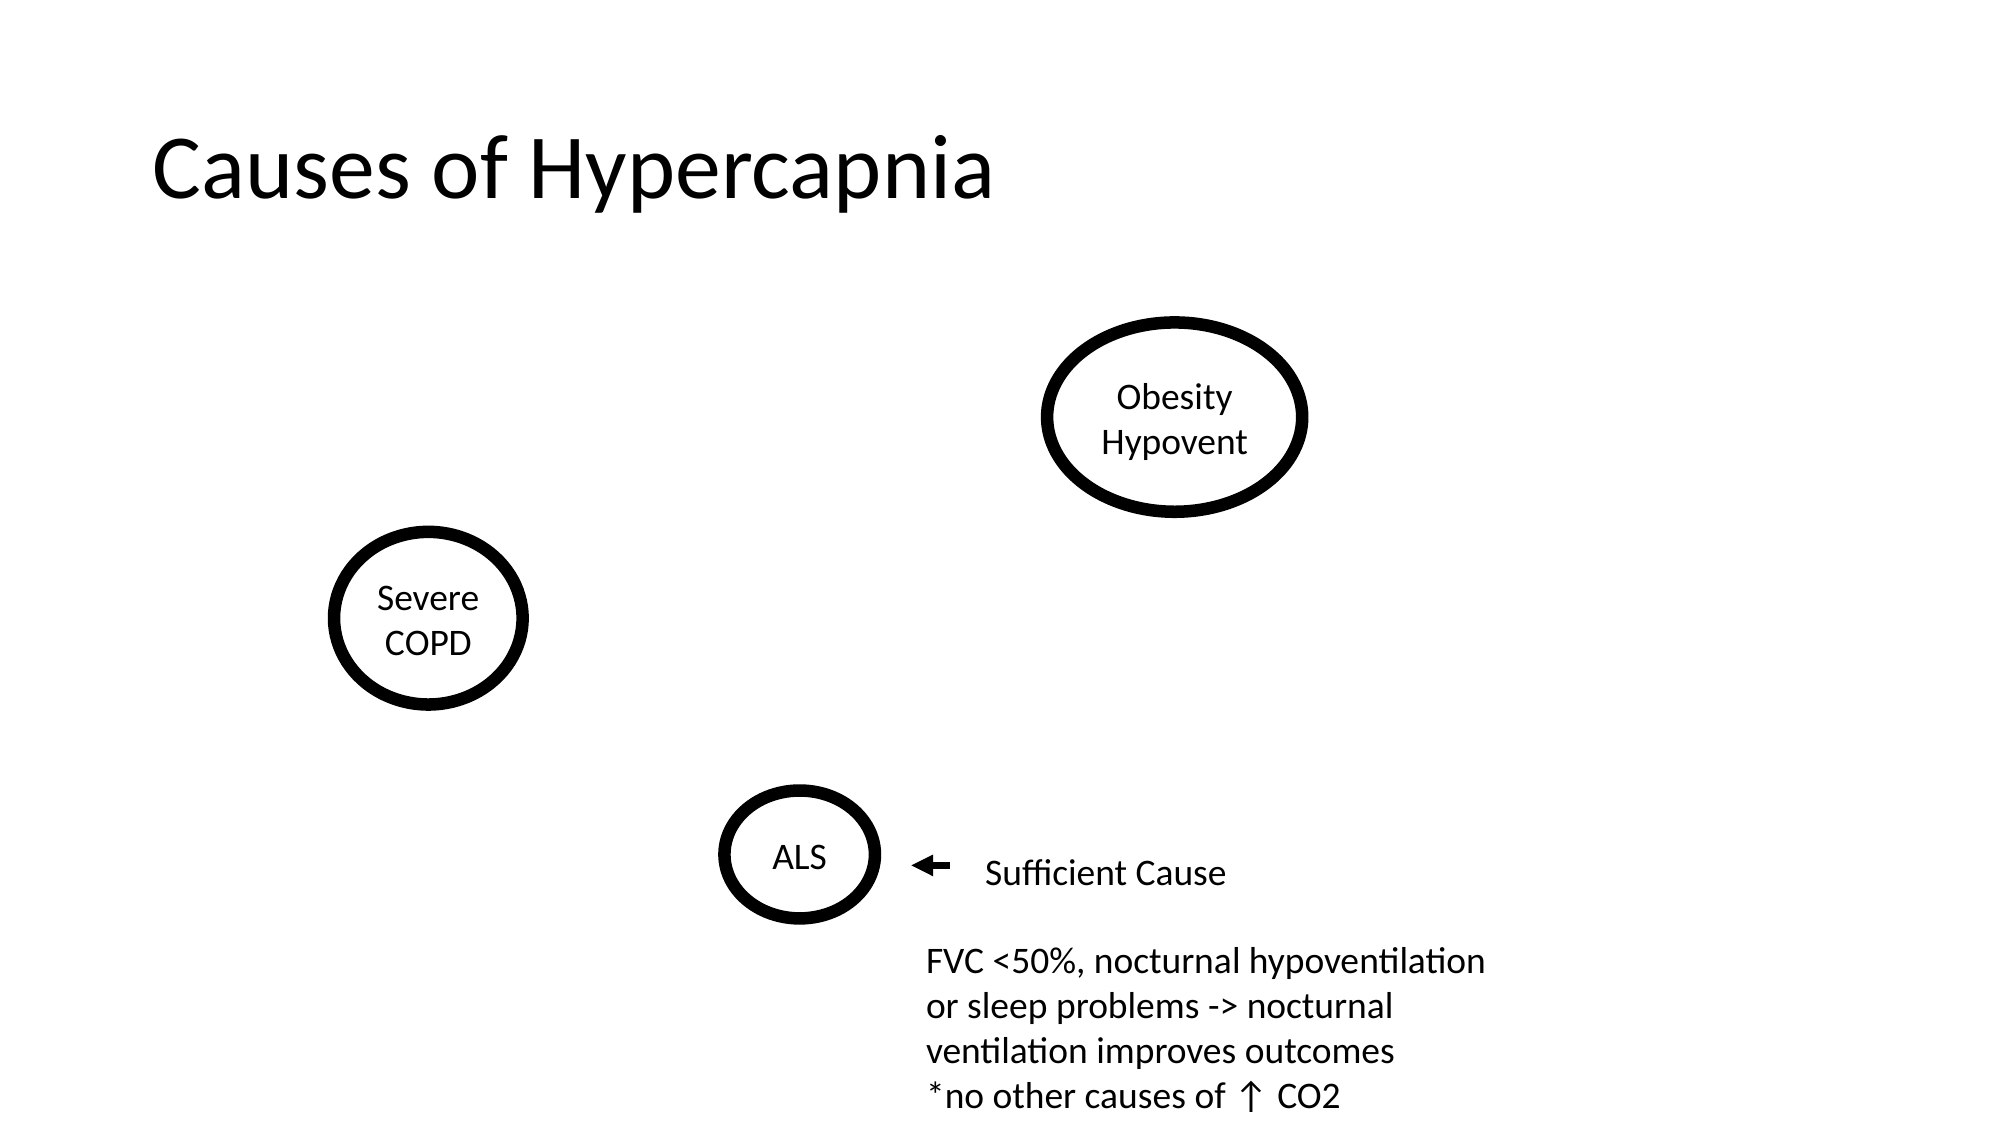

# Causes of Hypercapnia
Obesity Hypovent
Severe COPD
ALS
Sufficient Cause
FVC <50%, nocturnal hypoventilation or sleep problems -> nocturnal ventilation improves outcomes
*no other causes of ↑️ CO2